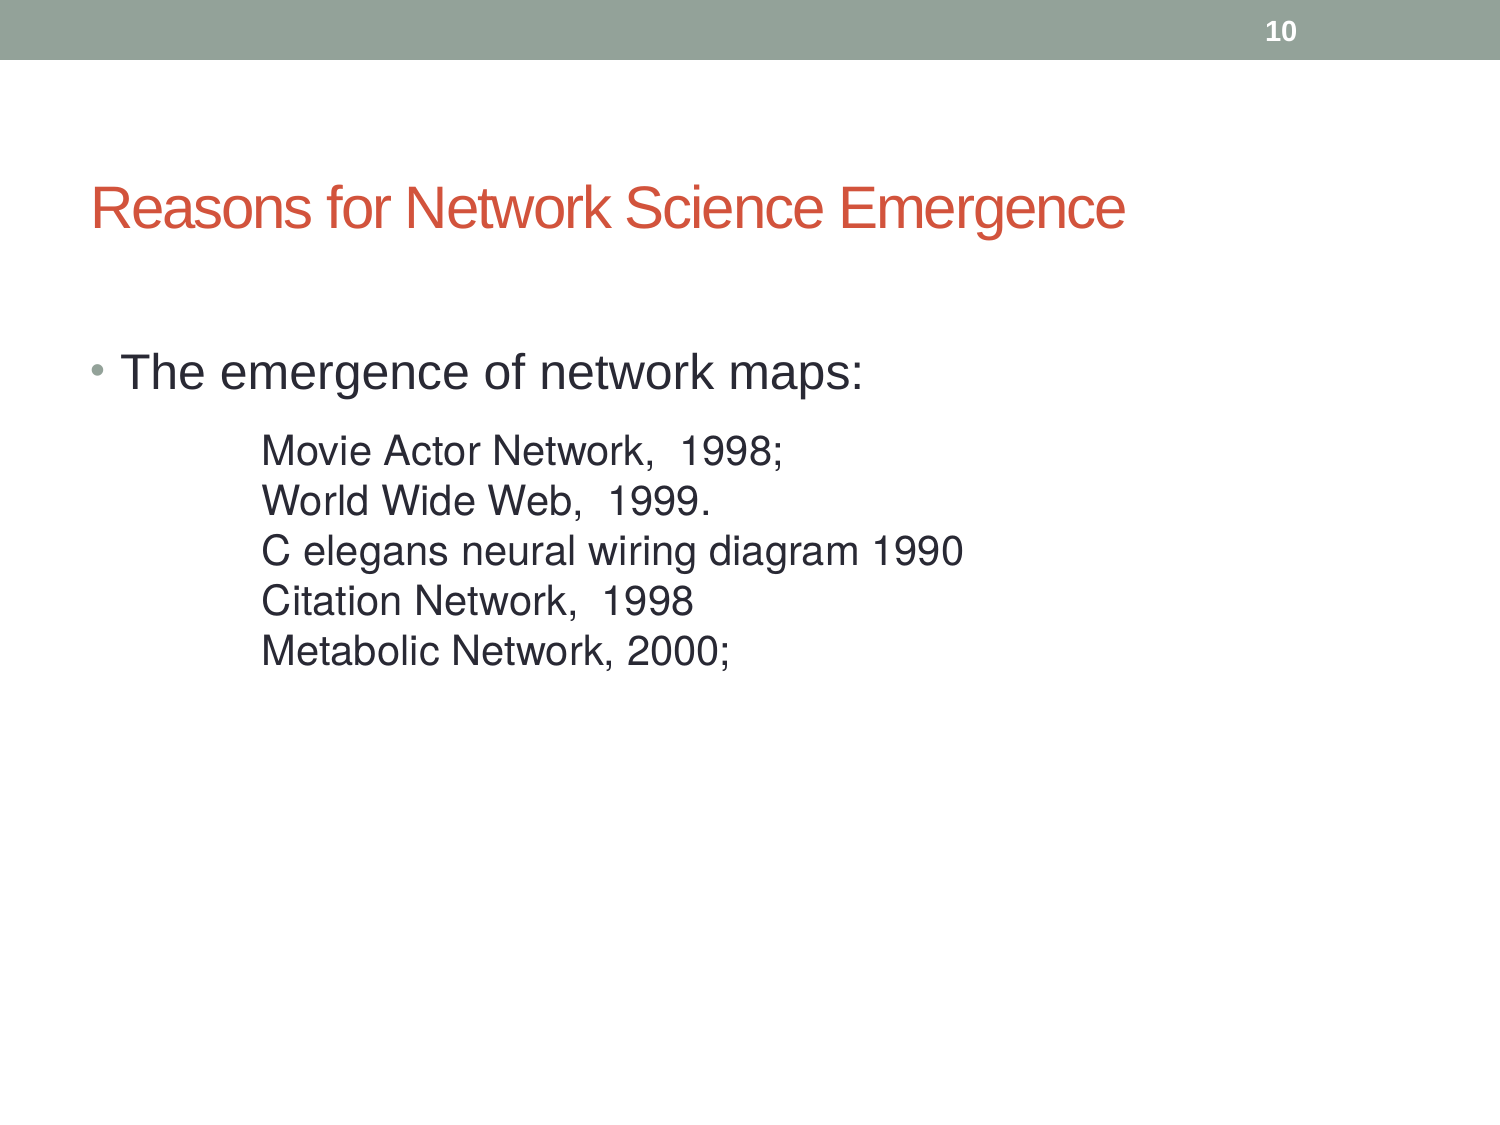

10
# Reasons for Network Science Emergence

The emergence of network maps:

Movie Actor Network,  1998;
World Wide Web,  1999.
C elegans neural wiring diagram 1990
Citation Network,  1998
Metabolic Network, 2000;